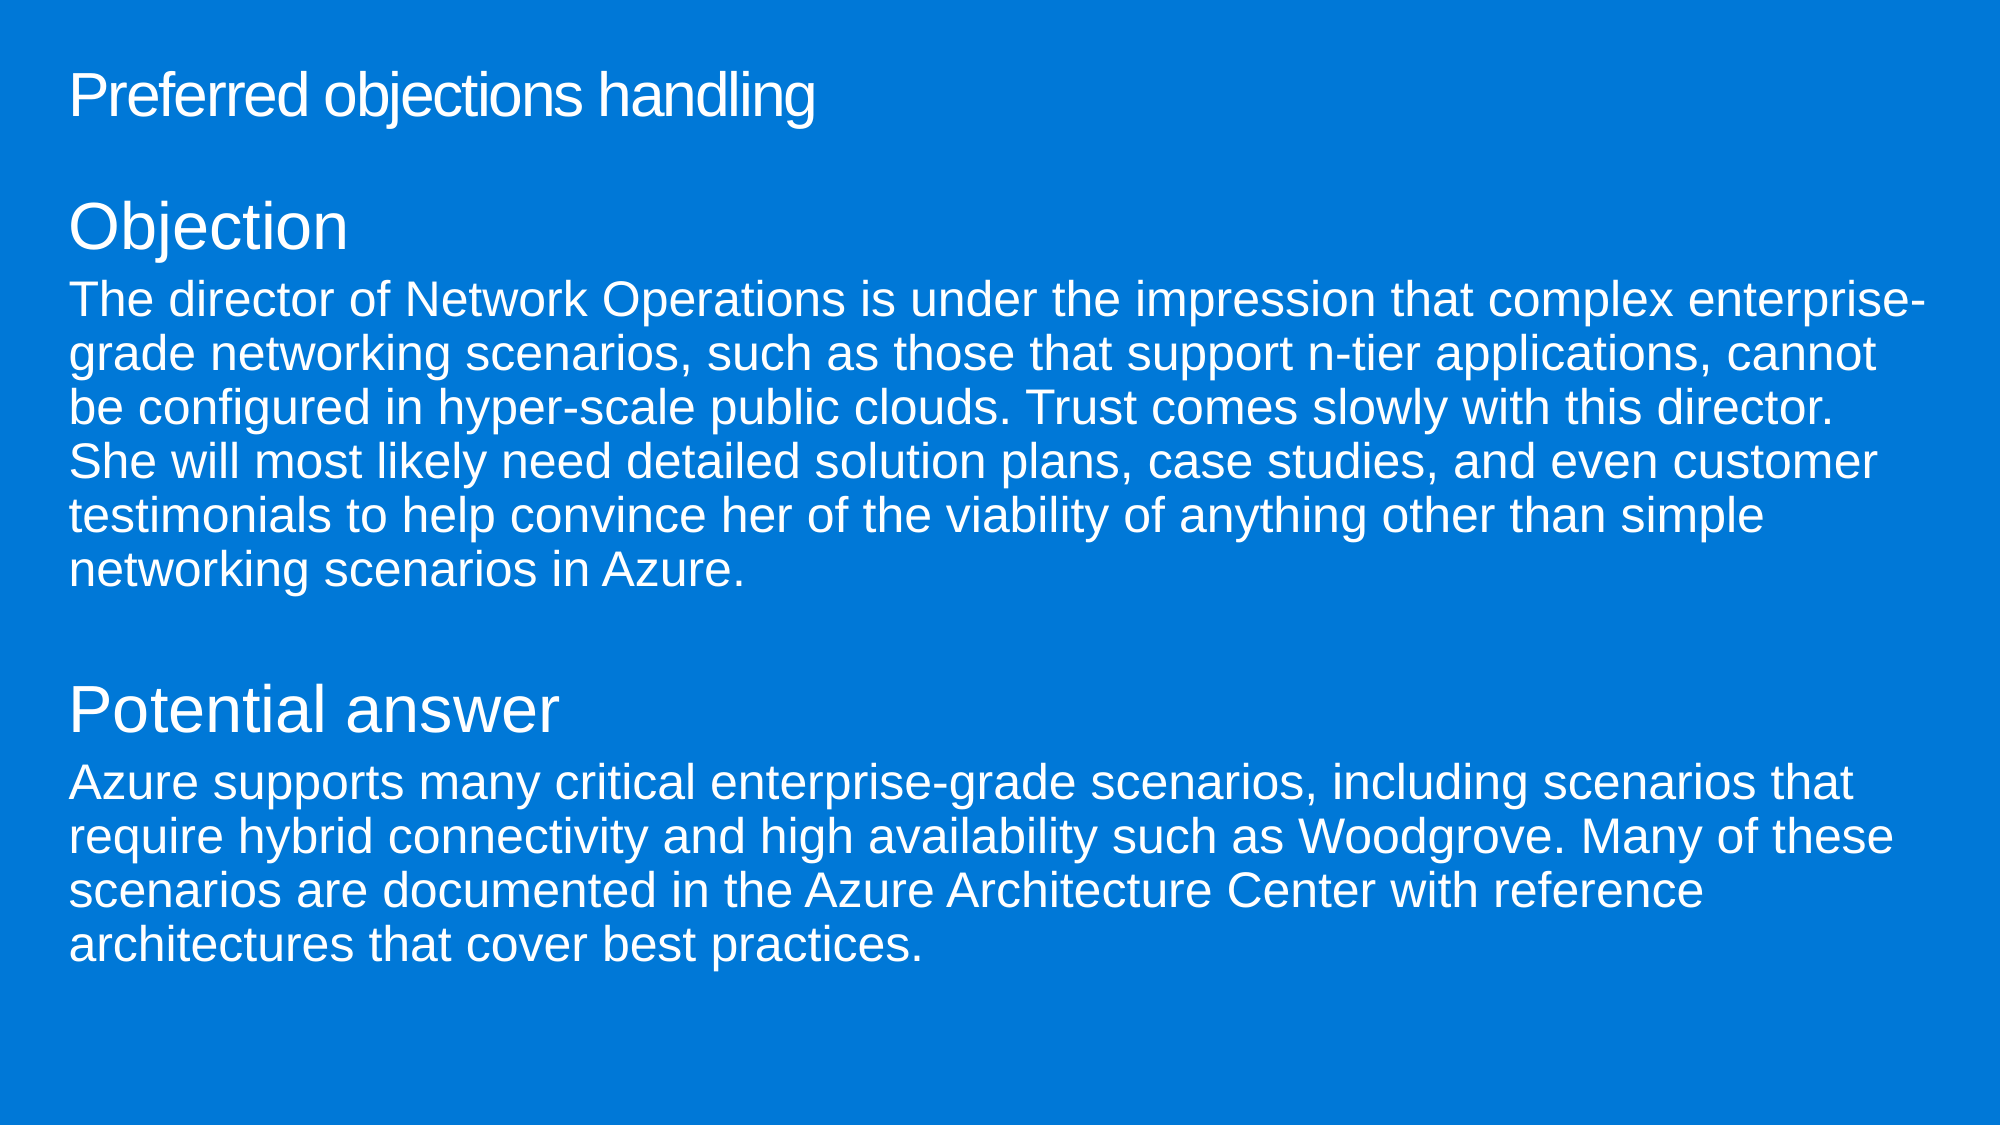

# Preferred objections handling
Objection
The director of Network Operations is under the impression that complex enterprise-grade networking scenarios, such as those that support n-tier applications, cannot be configured in hyper-scale public clouds. Trust comes slowly with this director. She will most likely need detailed solution plans, case studies, and even customer testimonials to help convince her of the viability of anything other than simple networking scenarios in Azure.

Potential answer
Azure supports many critical enterprise-grade scenarios, including scenarios that require hybrid connectivity and high availability such as Woodgrove. Many of these scenarios are documented in the Azure Architecture Center with reference architectures that cover best practices.